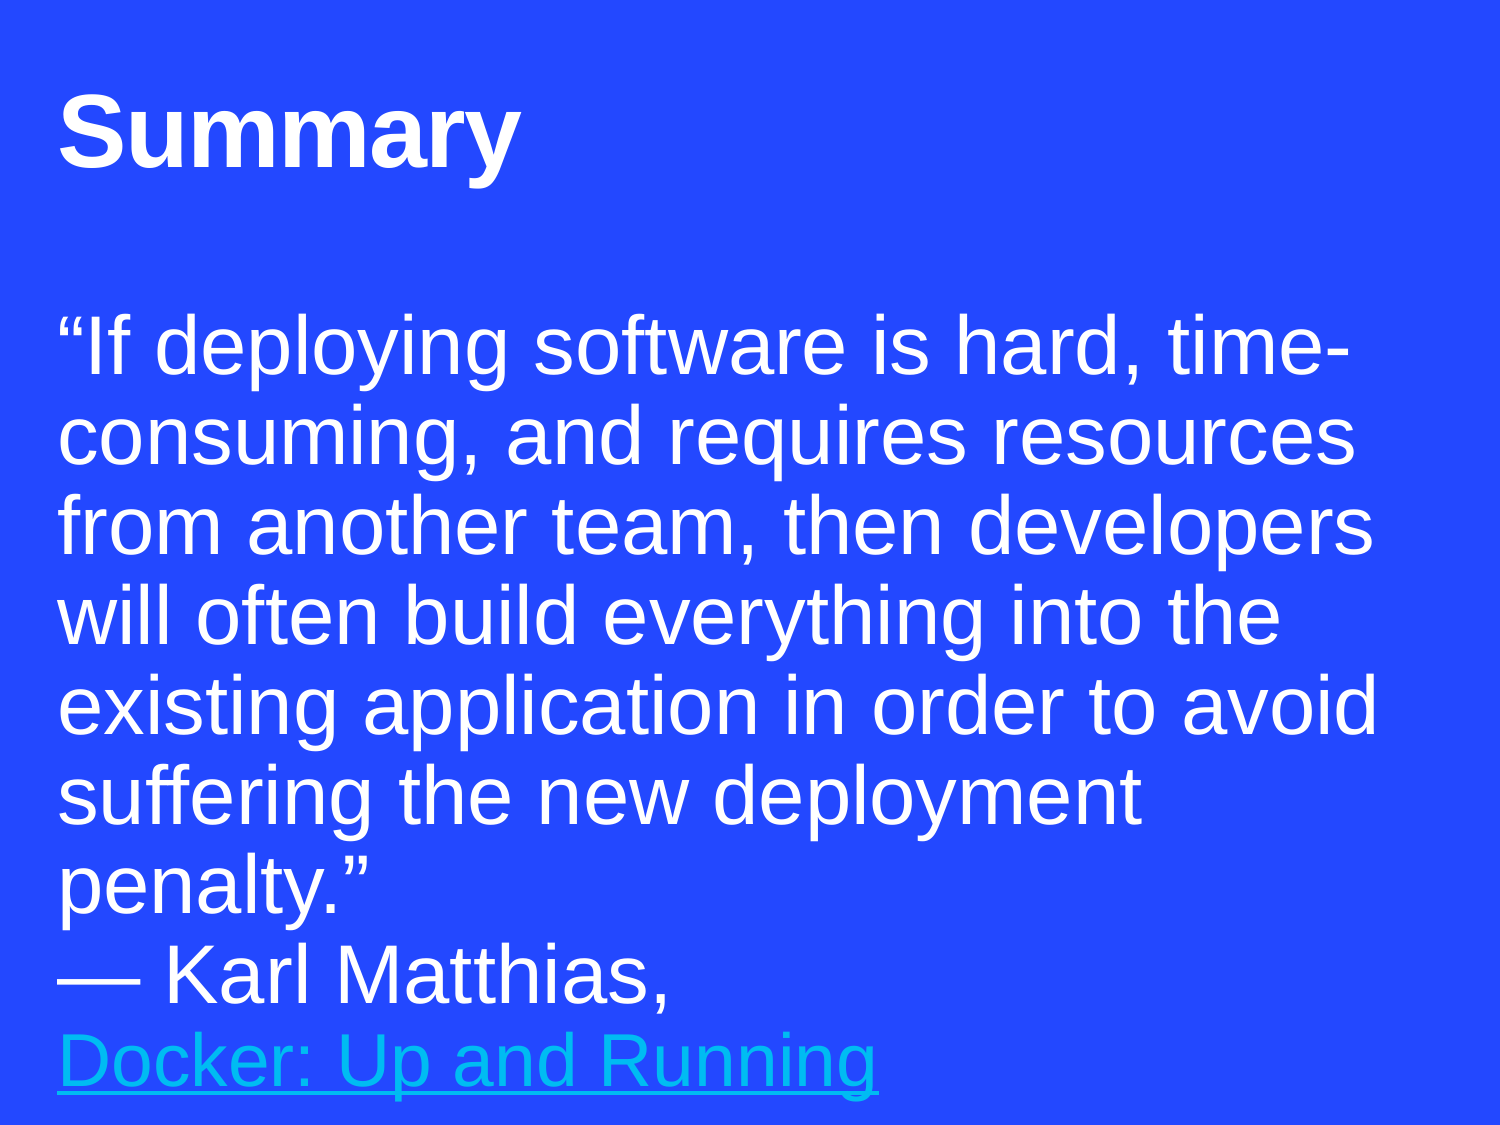

# Summary
“If deploying software is hard, time-consuming, and requires resources from another team, then developers will often build everything into the existing application in order to avoid suffering the new deployment penalty.”
― Karl Matthias, Docker: Up and Running